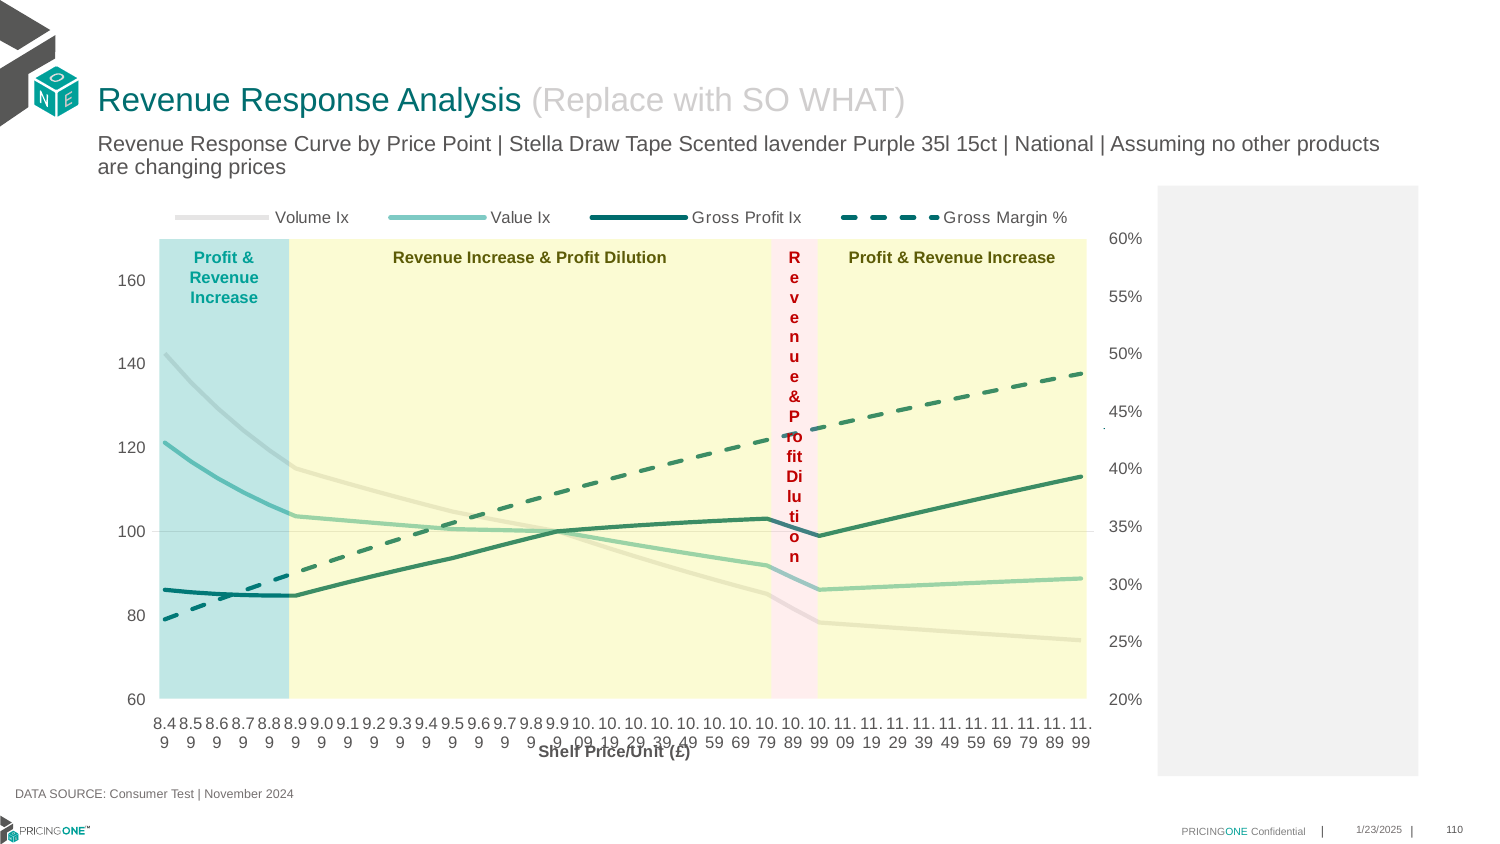

# Revenue Response Analysis (Replace with SO WHAT)

Revenue Response Curve by Price Point | Stella Draw Tape Scented lavender Purple 35l 15ct | National | Assuming no other products are changing prices

### Chart:

| Category | Volume Ix | Value Ix | Gross Profit Ix | Gross Margin % |
|---|---|---|---|---|
| 8.49 | 142.47977119967197 | 121.19143153911132 | 86.03490821132753 | 0.26898271413217456 |
| 8.59 | 135.57244140773756 | 116.67246903306317 | 85.44064293229783 | 0.2774928105916371 |
| 8.69 | 129.5010252595328 | 112.7425842541692 | 85.03134896787586 | 0.2858070475238391 |
| 8.79 | 124.12641145598253 | 109.30447971785449 | 84.77801867852324 | 0.29393210955428484 |
| 8.89 | 119.33476656622082 | 106.27777536094247 | 84.65493602619321 | 0.3018743805379261 |
| 8.99 | 115.03338599304729 | 103.59654395896976 | 84.63994800899133 | 0.3096399602872262 |
| 9.09 | 113.18363850838871 | 103.0562755375166 | 86.2690871119544 | 0.3172346801960574 |
| 9.19 | 111.38696965113158 | 102.52815741813556 | 87.84230604494275 | 0.32466411784354327 |
| 9.29 | 109.64148059157594 | 102.01199924855928 | 89.36226932992979 | 0.33193361065470006 |
| 9.39 | 107.94533530373116 | 101.50759473569538 | 90.83149312365596 | 0.3390482686881965 |
| 9.49 | 106.29675873879698 | 101.01472300276362 | 92.25235198244413 | 0.34601298661561264 |
| 9.59 | 104.6940351172871 | 100.53314995220907 | 93.62708543865512 | 0.35283245495121607 |
| 9.69 | 103.48119446657282 | 100.3966412795801 | 95.27716657747267 | 0.3595111705863944 |
| 9.79 | 102.29534329359919 | 100.26251265117219 | 96.88868712299869 | 0.3660534466784642 |
| 9.89 | 101.13530797350944 | 100.13040553888628 | 98.46264521300992 | 0.3724634219395515 |
| 9.99 | 100.0 | 100.0 | 100.0 | 0.37874506936758373 |
| 10.09 | 97.91572446235952 | 98.89197708912299 | 100.50172774911556 | 0.38490220445809353 |
| 10.19 | 95.89799353945014 | 97.81038396576082 | 100.96340983026144 | 0.3909384929324989 |
| 10.29 | 93.94438964277822 | 96.75470831283621 | 101.38771247635599 | 0.3968574580157593 |
| 10.39 | 92.05258956939247 | 95.72444061251815 | 101.77715049851493 | 0.4026624872937598 |
| 10.49 | 90.22035939232127 | 94.71907341305497 | 102.13409400673123 | 0.40835683917847126 |
| 10.59 | 88.44554967790602 | 93.73810064115814 | 102.4607746948191 | 0.4139436490068143 |
| 10.69 | 86.72609103781689 | 92.78101699071992 | 102.75929175991277 | 0.41942593479720874 |
| 10.79 | 85.05999001837523 | 91.8473174137117 | 103.0316175221314 | 0.42480660268602066 |
| 10.89 | 81.5442479358148 | 88.87016114157751 | 100.92586451015562 | 0.43008845206447793 |
| 10.99 | 78.23161639942316 | 86.0457964160536 | 98.89129728015195 | 0.4352741804351378 |
| 11.09 | 77.78866160694528 | 86.33181422310338 | 100.38672100677594 | 0.4403663880056056 |
| 11.19 | 77.34986647428873 | 86.61365137958535 | 101.86420862205772 | 0.4453675820359395 |
| 11.29 | 76.9151630196238 | 86.89135649341114 | 103.32399872993341 | 0.4502801809550191 |
| 11.39 | 76.48448517832554 | 87.16497761283092 | 104.76632536946202 | 0.45510651826006693 |
| 11.49 | 76.05776872350842 | 87.43456223162454 | 106.19141815737558 | 0.45984884621254674 |
| 11.59 | 75.63495119059777 | 87.7001572941898 | 107.5995024237614 | 0.4645093393427232 |
| 11.69 | 75.2159718057105 | 87.96180920054603 | 108.99079934129841 | 0.469090097774351 |
| 11.79 | 74.80077141763262 | 88.21956381126884 | 110.36552604843762 | 0.4735931503801667 |
| 11.89 | 74.38929243319664 | 88.47346645237401 | 111.7238957668959 | 0.47802045777814656 |
| 11.99 | 73.98147875586695 | 88.72356192015828 | 113.06611791380227 | 0.48237391517782857 |
Profit & Revenue Increase
Revenue Increase & Profit Dilution
Revenue & Profit Dilution
Profit & Revenue Increase

DATA SOURCE: Consumer Test | November 2024

1/23/2025
110